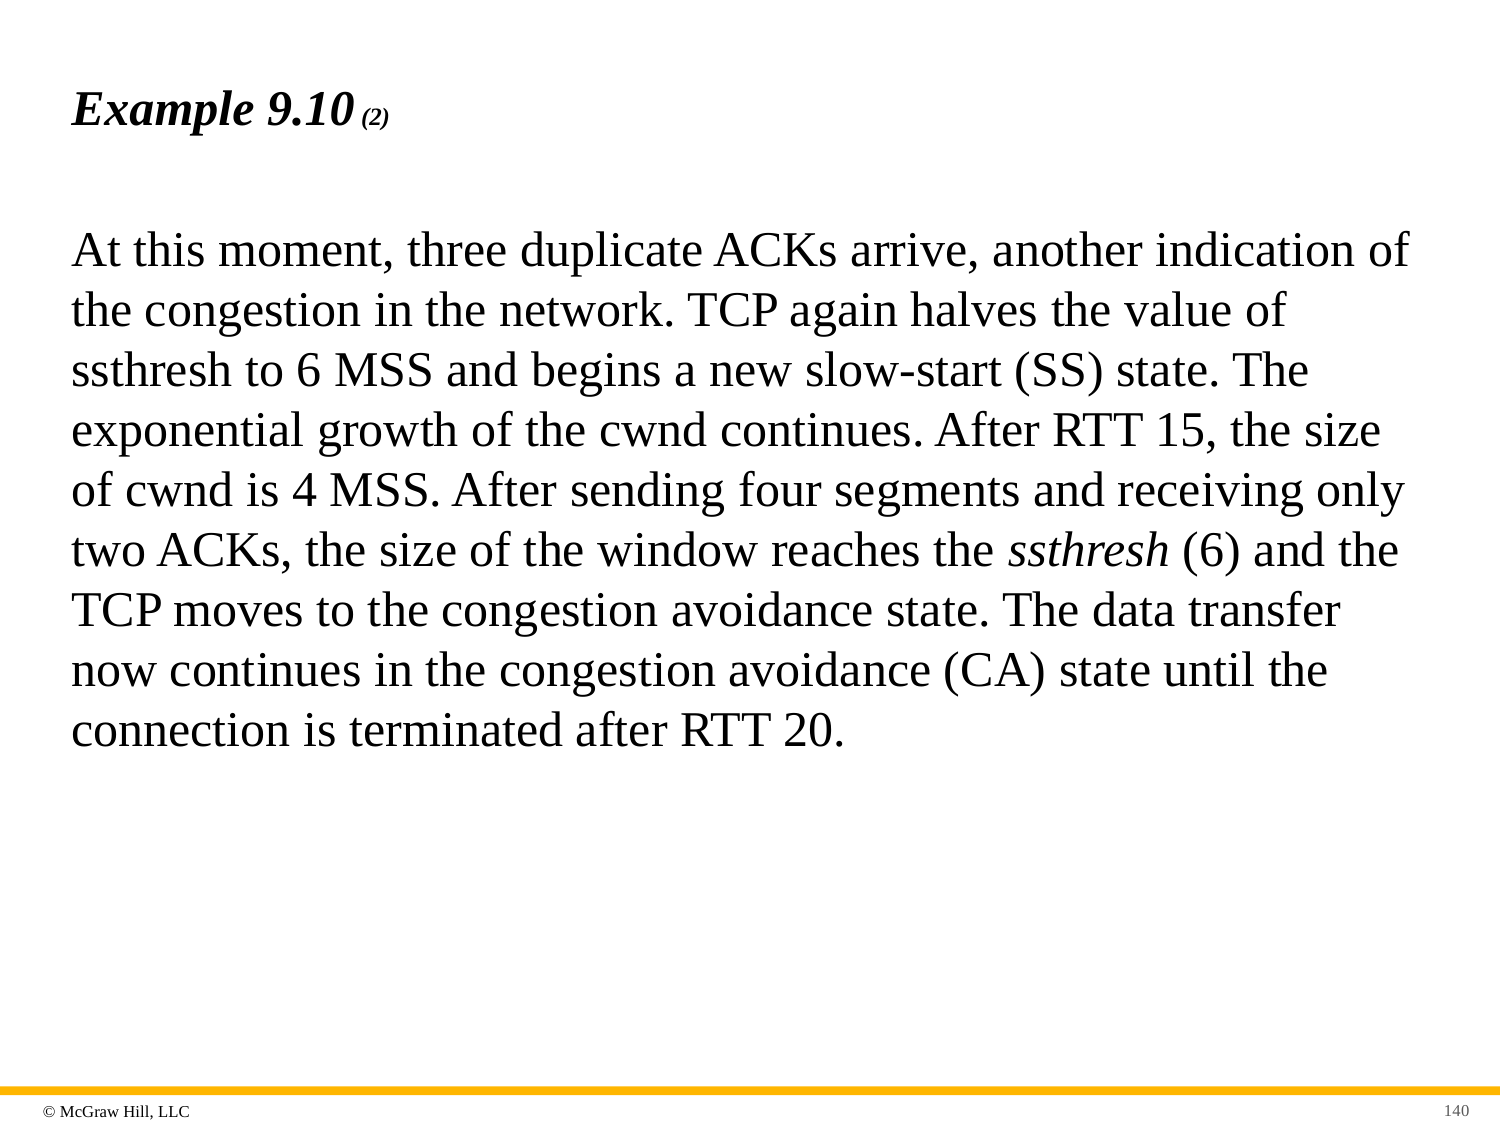

# Example 9.10 (2)
At this moment, three duplicate ACKs arrive, another indication of the congestion in the network. TCP again halves the value of ssthresh to 6 MSS and begins a new slow-start (SS) state. The exponential growth of the cwnd continues. After RTT 15, the size of cwnd is 4 MSS. After sending four segments and receiving only two ACKs, the size of the window reaches the ssthresh (6) and the TCP moves to the congestion avoidance state. The data transfer now continues in the congestion avoidance (CA) state until the connection is terminated after RTT 20.
140